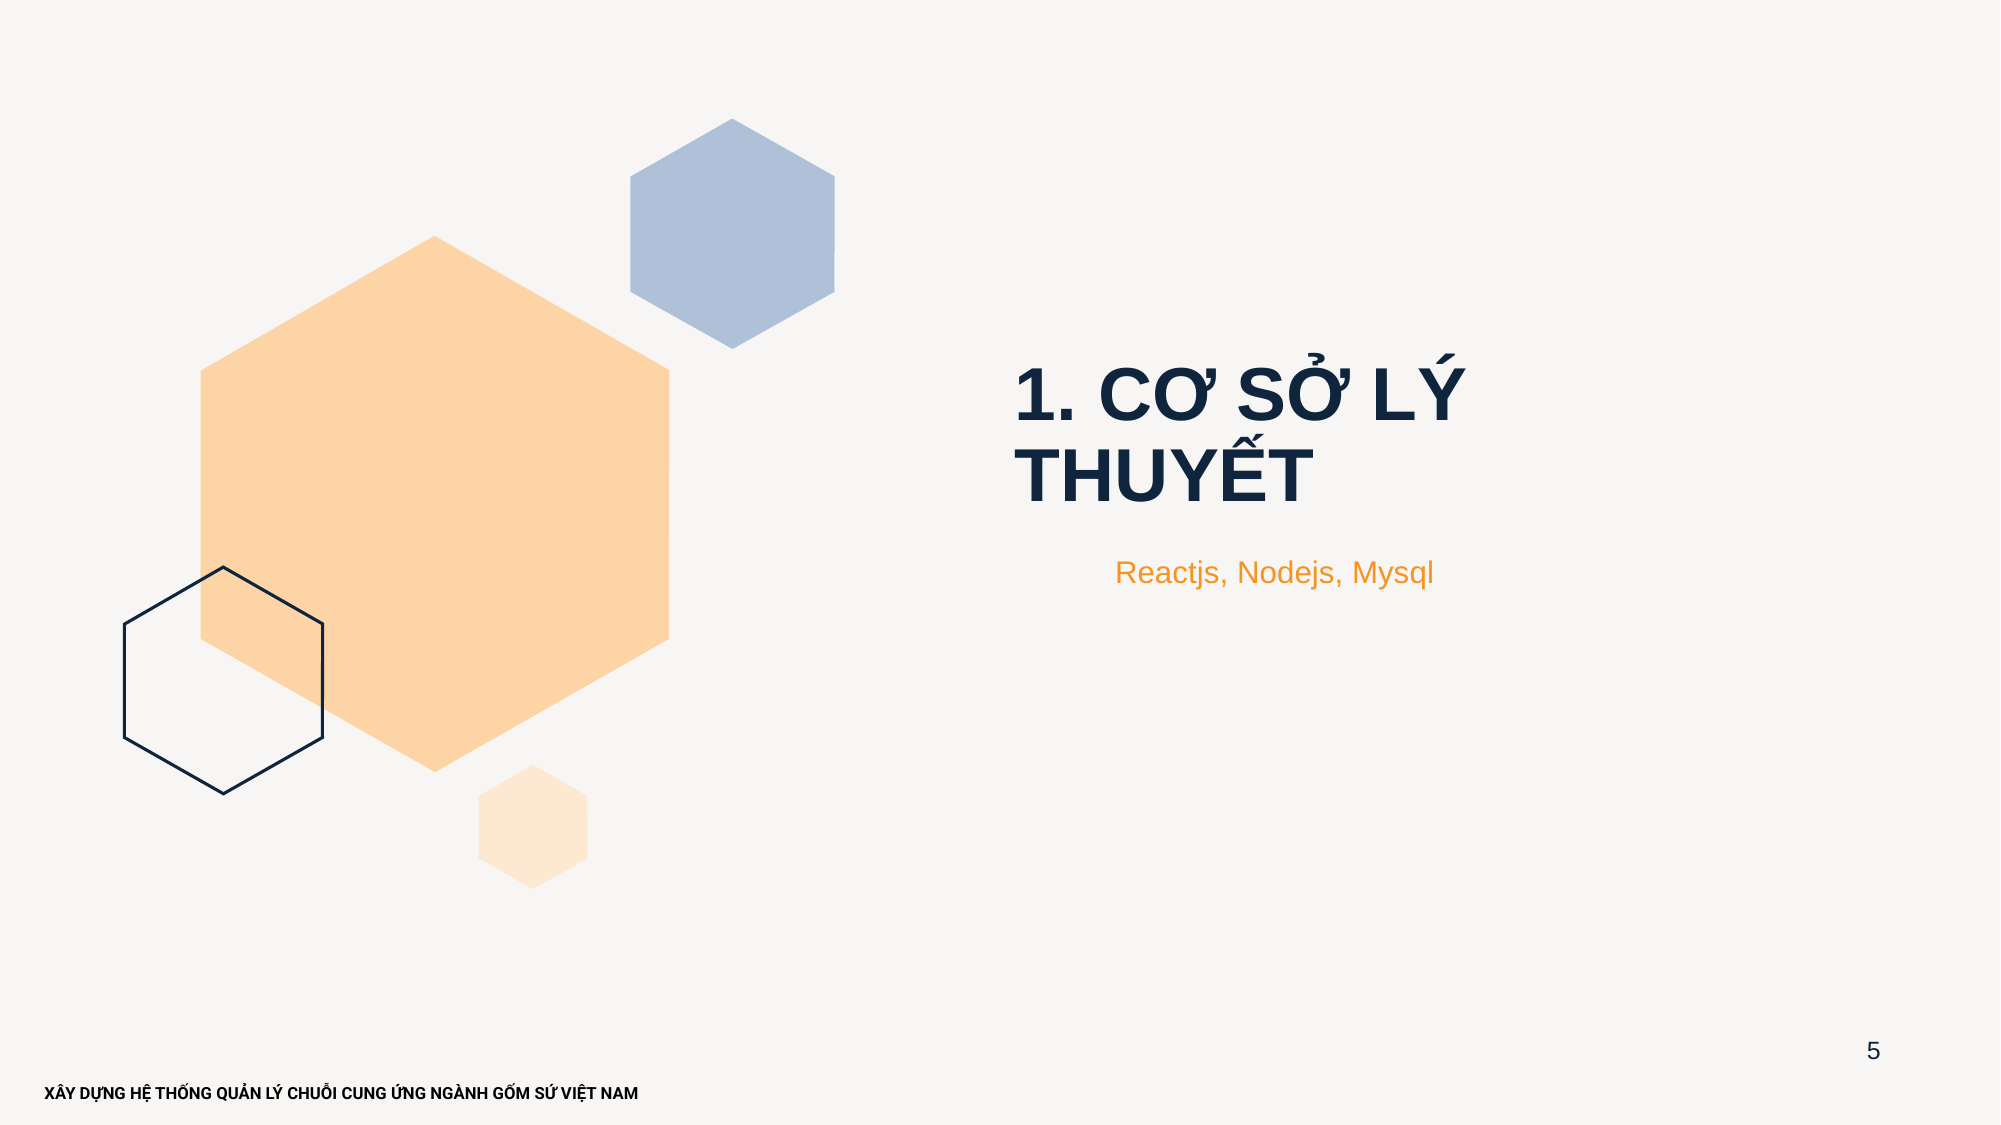

# 1. CƠ SỞ LÝ THUYẾT
Reactjs, Nodejs, Mysql

5
XÂY DỰNG HỆ THỐNG QUẢN LÝ CHUỖI CUNG ỨNG NGÀNH GỐM SỨ VIỆT NAM